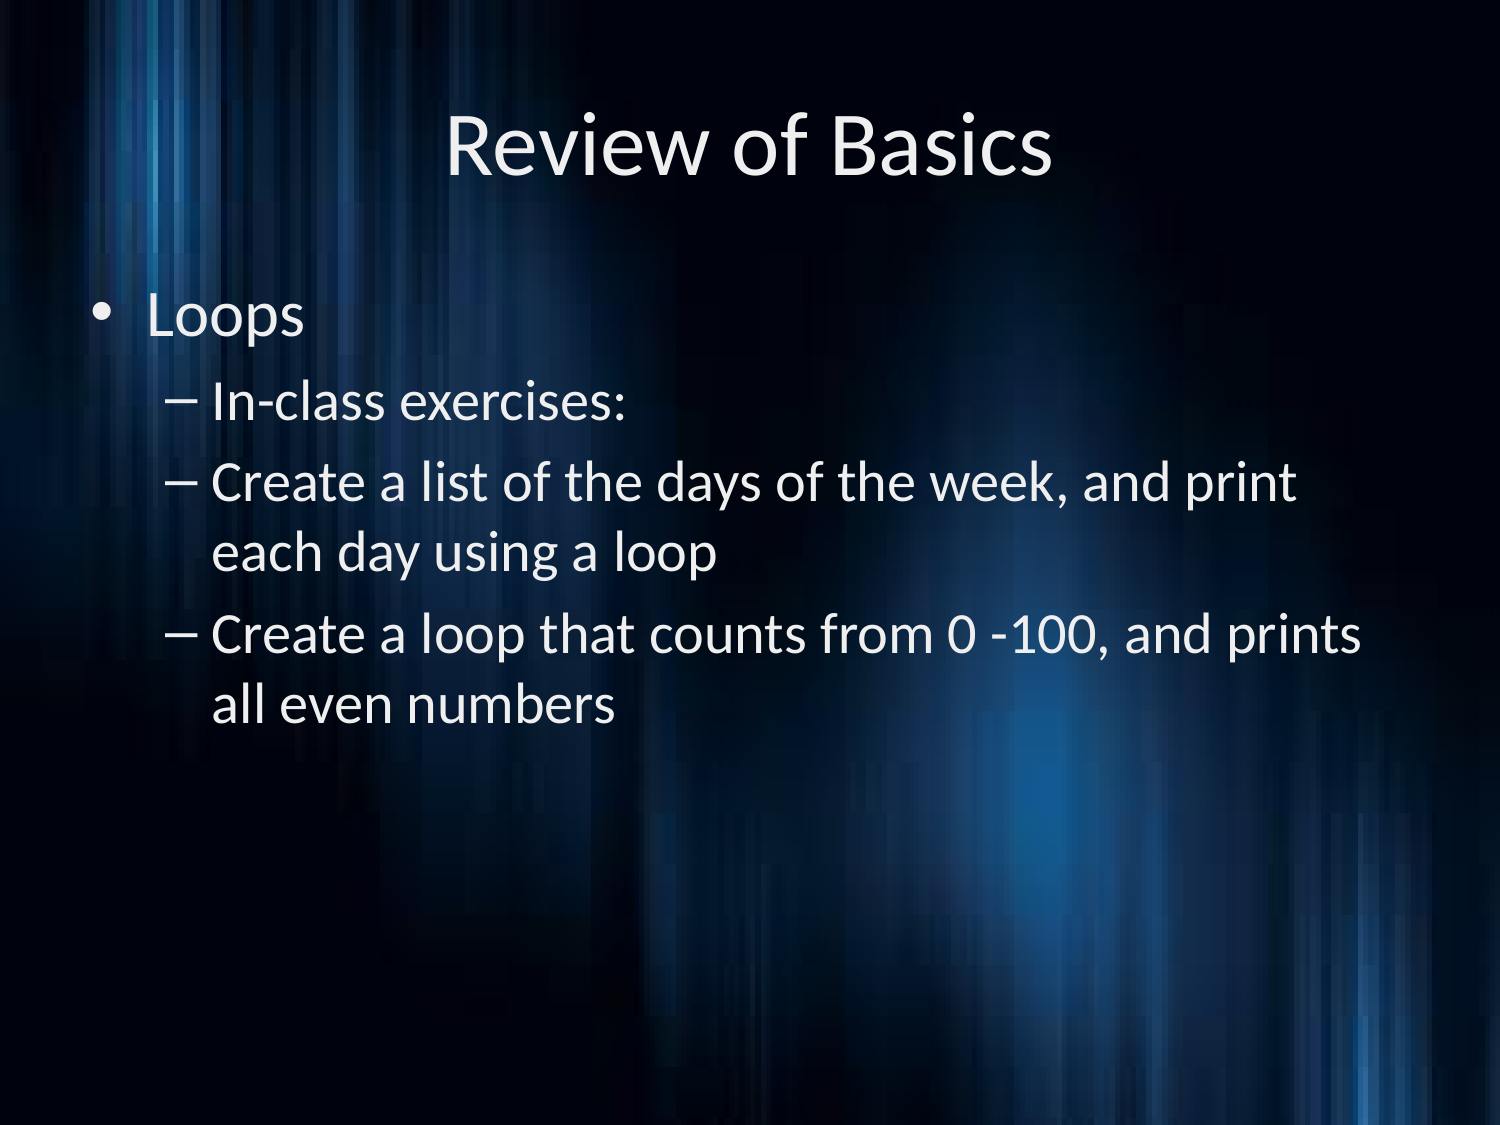

# Review of Basics
Loops
In-class exercises:
Create a list of the days of the week, and print each day using a loop
Create a loop that counts from 0 -100, and prints all even numbers